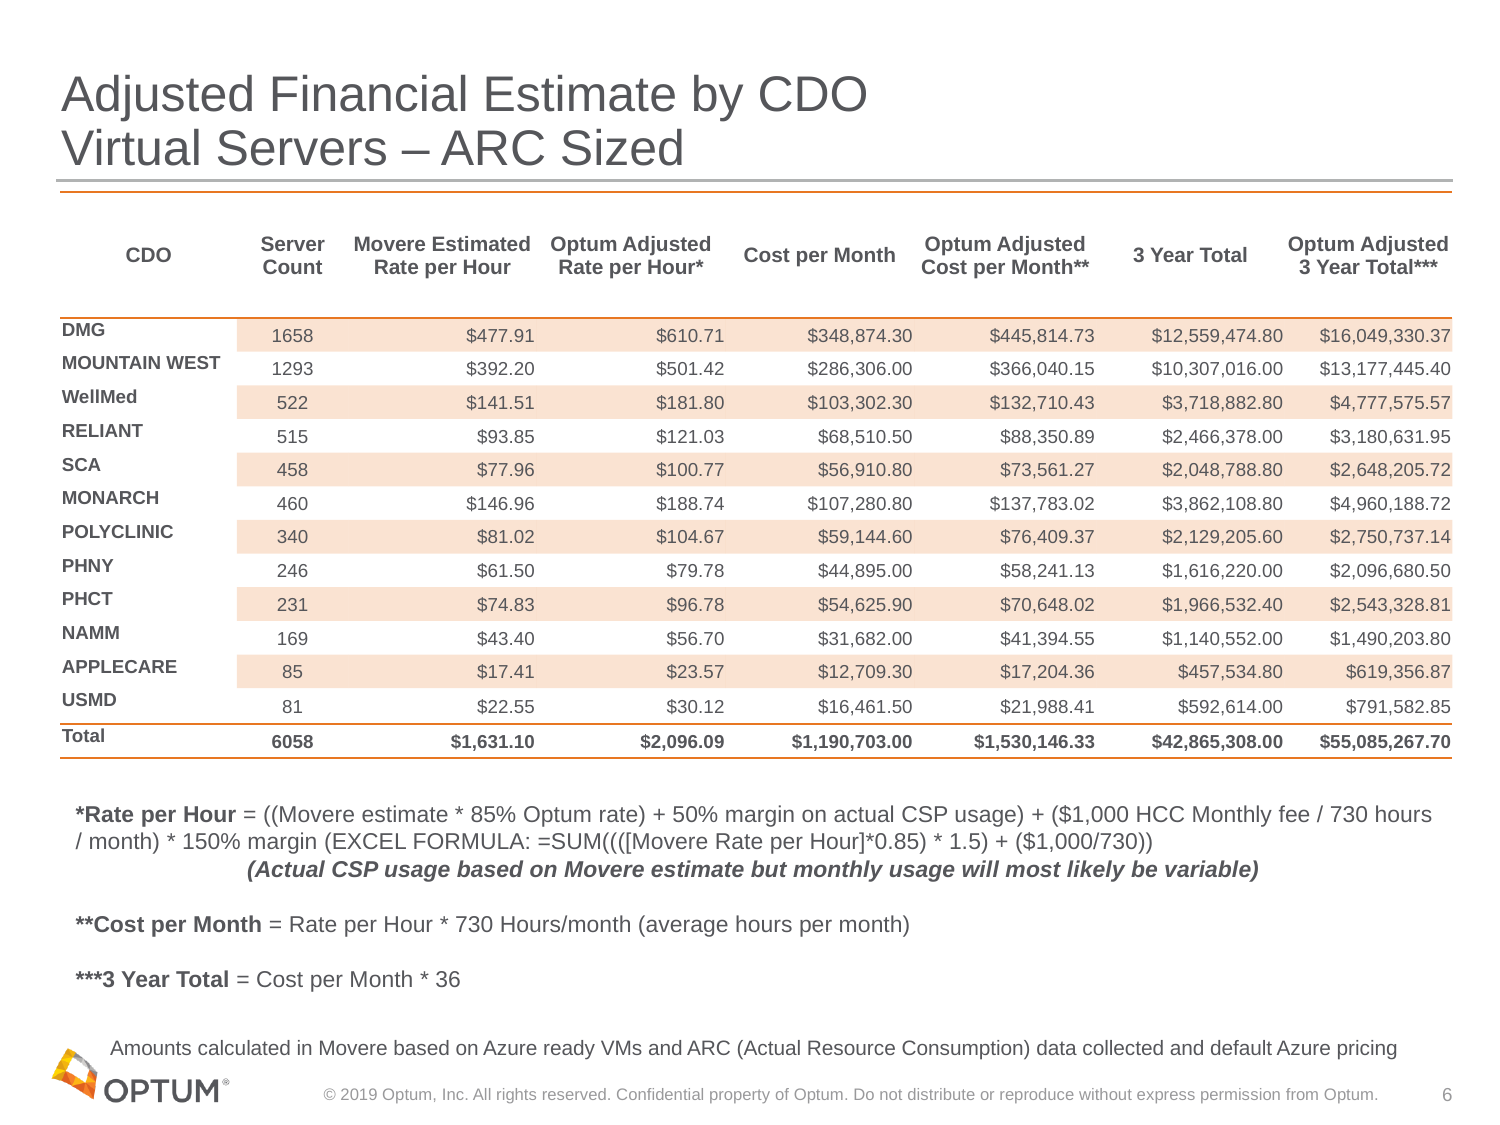

# Adjusted Financial Estimate by CDO Virtual Servers – ARC Sized
| CDO | Server Count | Movere Estimated Rate per Hour | Optum Adjusted Rate per Hour\* | Cost per Month | Optum Adjusted Cost per Month\*\* | 3 Year Total | Optum Adjusted 3 Year Total\*\*\* |
| --- | --- | --- | --- | --- | --- | --- | --- |
| DMG | 1658 | $477.91 | $610.71 | $348,874.30 | $445,814.73 | $12,559,474.80 | $16,049,330.37 |
| MOUNTAIN WEST | 1293 | $392.20 | $501.42 | $286,306.00 | $366,040.15 | $10,307,016.00 | $13,177,445.40 |
| WellMed | 522 | $141.51 | $181.80 | $103,302.30 | $132,710.43 | $3,718,882.80 | $4,777,575.57 |
| RELIANT | 515 | $93.85 | $121.03 | $68,510.50 | $88,350.89 | $2,466,378.00 | $3,180,631.95 |
| SCA | 458 | $77.96 | $100.77 | $56,910.80 | $73,561.27 | $2,048,788.80 | $2,648,205.72 |
| MONARCH | 460 | $146.96 | $188.74 | $107,280.80 | $137,783.02 | $3,862,108.80 | $4,960,188.72 |
| POLYCLINIC | 340 | $81.02 | $104.67 | $59,144.60 | $76,409.37 | $2,129,205.60 | $2,750,737.14 |
| PHNY | 246 | $61.50 | $79.78 | $44,895.00 | $58,241.13 | $1,616,220.00 | $2,096,680.50 |
| PHCT | 231 | $74.83 | $96.78 | $54,625.90 | $70,648.02 | $1,966,532.40 | $2,543,328.81 |
| NAMM | 169 | $43.40 | $56.70 | $31,682.00 | $41,394.55 | $1,140,552.00 | $1,490,203.80 |
| APPLECARE | 85 | $17.41 | $23.57 | $12,709.30 | $17,204.36 | $457,534.80 | $619,356.87 |
| USMD | 81 | $22.55 | $30.12 | $16,461.50 | $21,988.41 | $592,614.00 | $791,582.85 |
| Total | 6058 | $1,631.10 | $2,096.09 | $1,190,703.00 | $1,530,146.33 | $42,865,308.00 | $55,085,267.70 |
*Rate per Hour = ((Movere estimate * 85% Optum rate) + 50% margin on actual CSP usage) + ($1,000 HCC Monthly fee / 730 hours / month) * 150% margin (EXCEL FORMULA: =SUM((([Movere Rate per Hour]*0.85) * 1.5) + ($1,000/730))
(Actual CSP usage based on Movere estimate but monthly usage will most likely be variable)

**Cost per Month = Rate per Hour * 730 Hours/month (average hours per month)

***3 Year Total = Cost per Month * 36
Amounts calculated in Movere based on Azure ready VMs and ARC (Actual Resource Consumption) data collected and default Azure pricing
© 2019 Optum, Inc. All rights reserved. Confidential property of Optum. Do not distribute or reproduce without express permission from Optum.
6